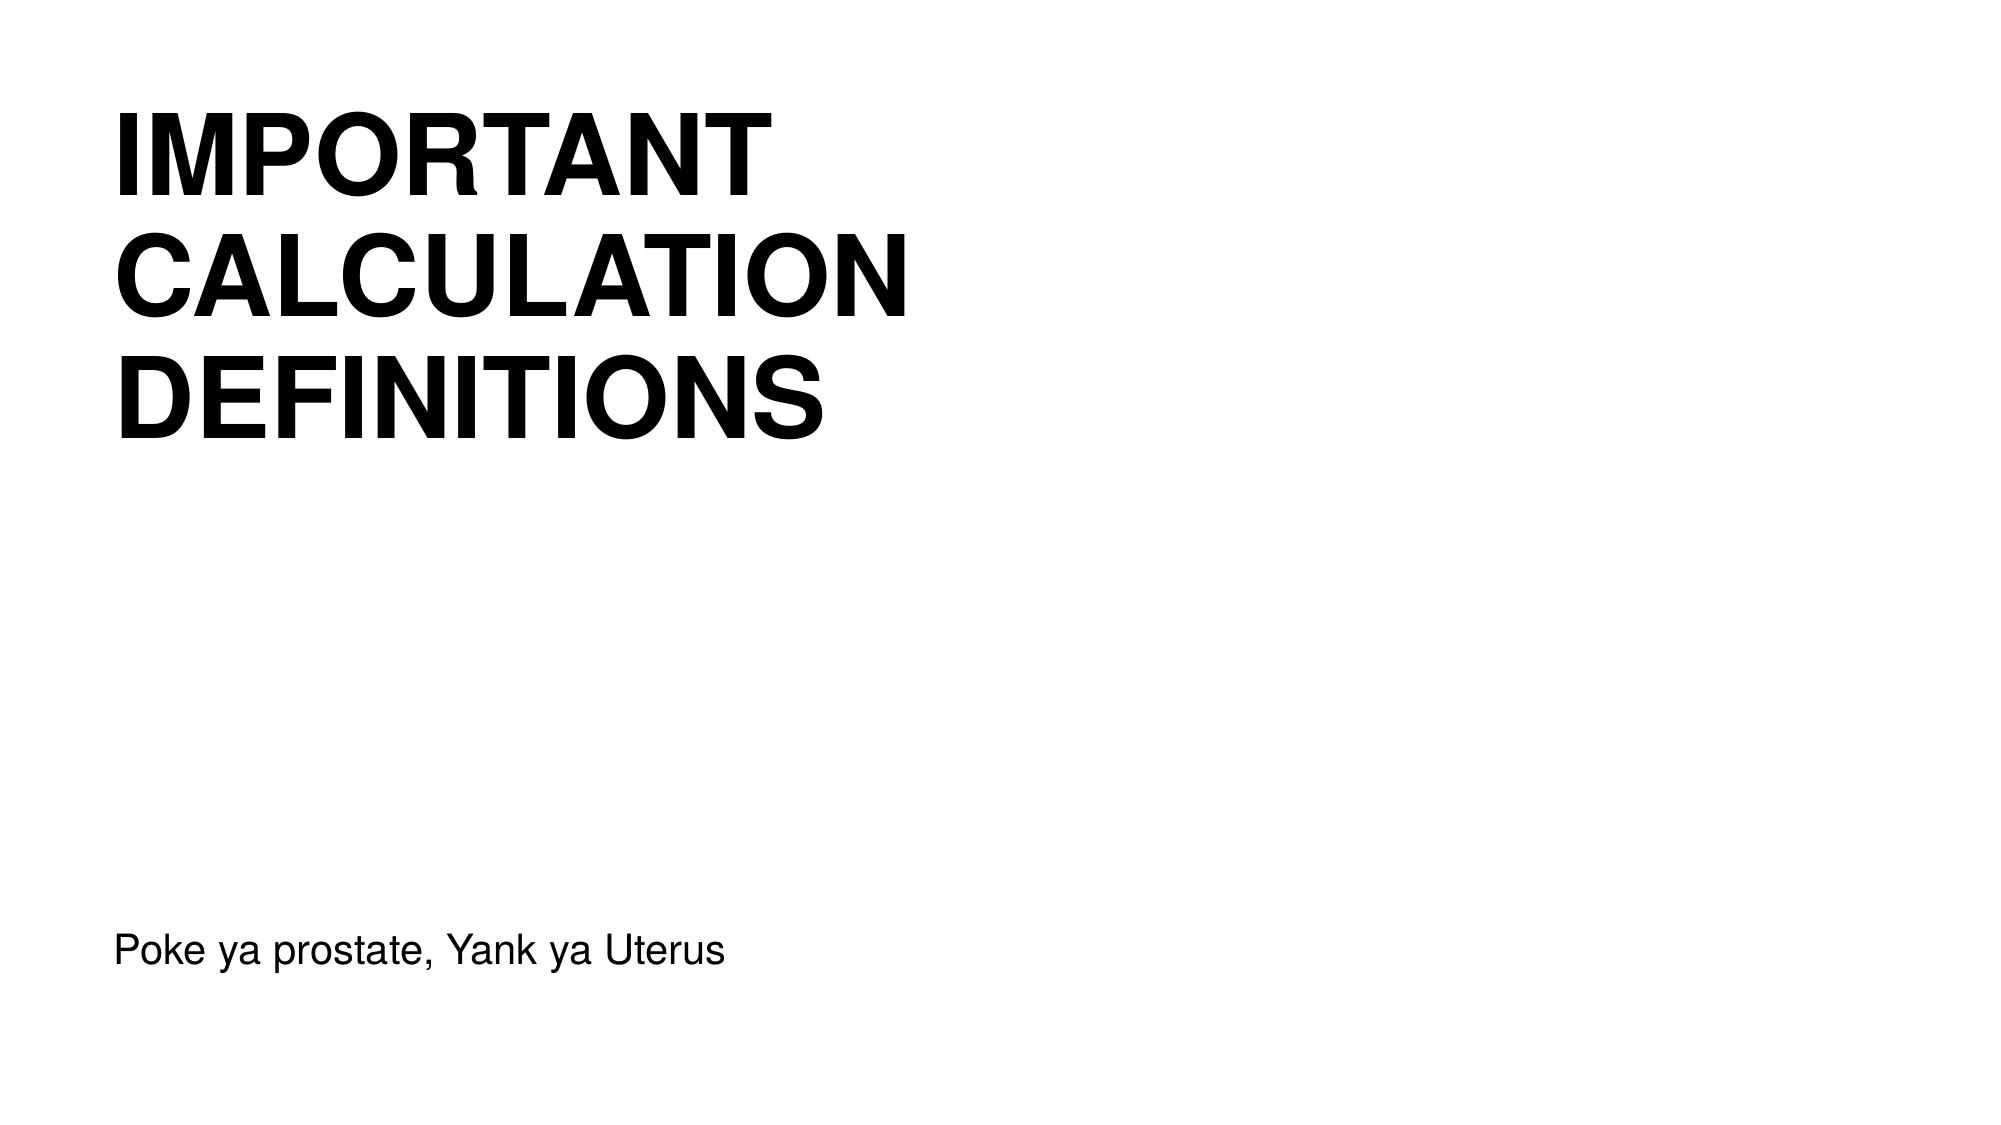

# Important Calculation Definitions
Poke ya prostate, Yank ya Uterus